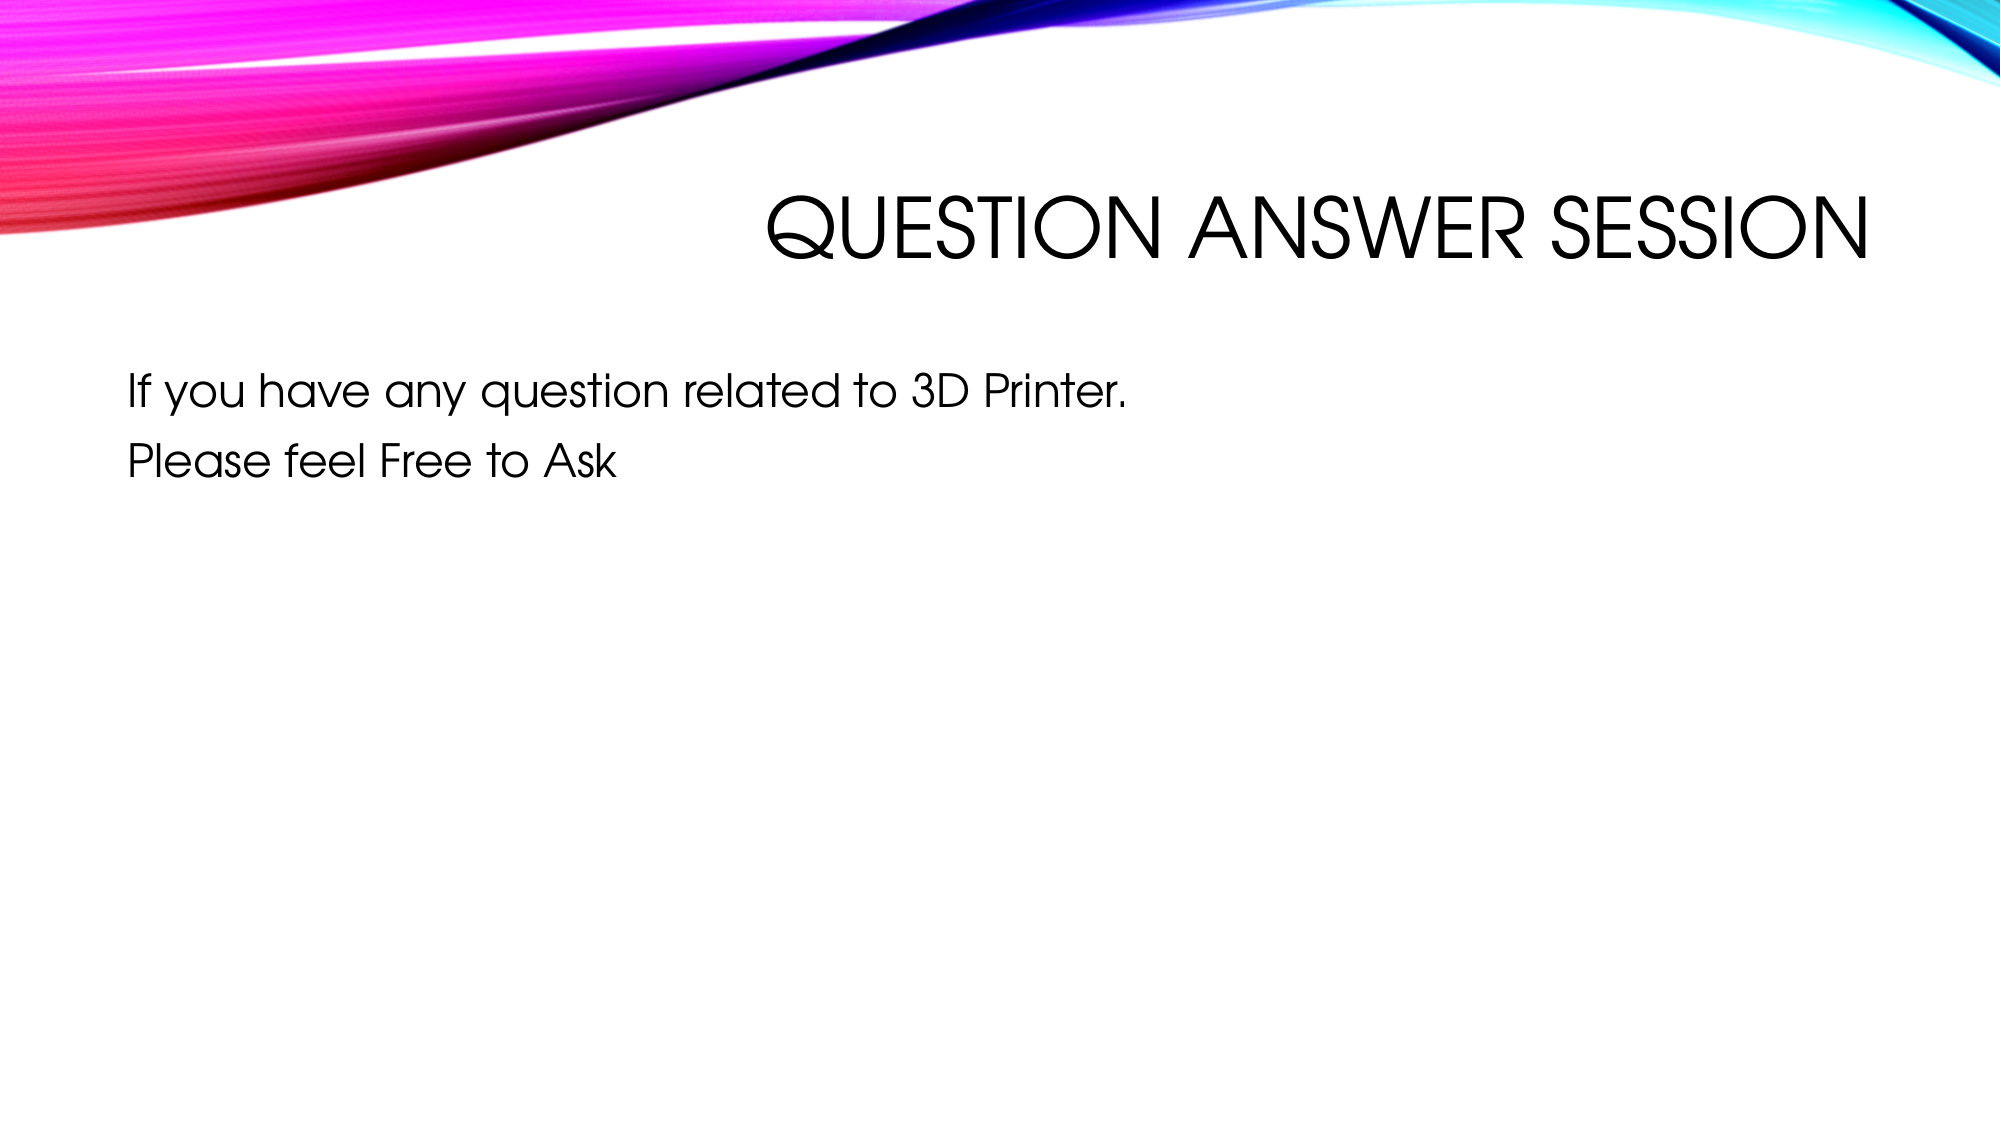

# Question answer session
If you have any question related to 3D Printer.
Please feel Free to Ask